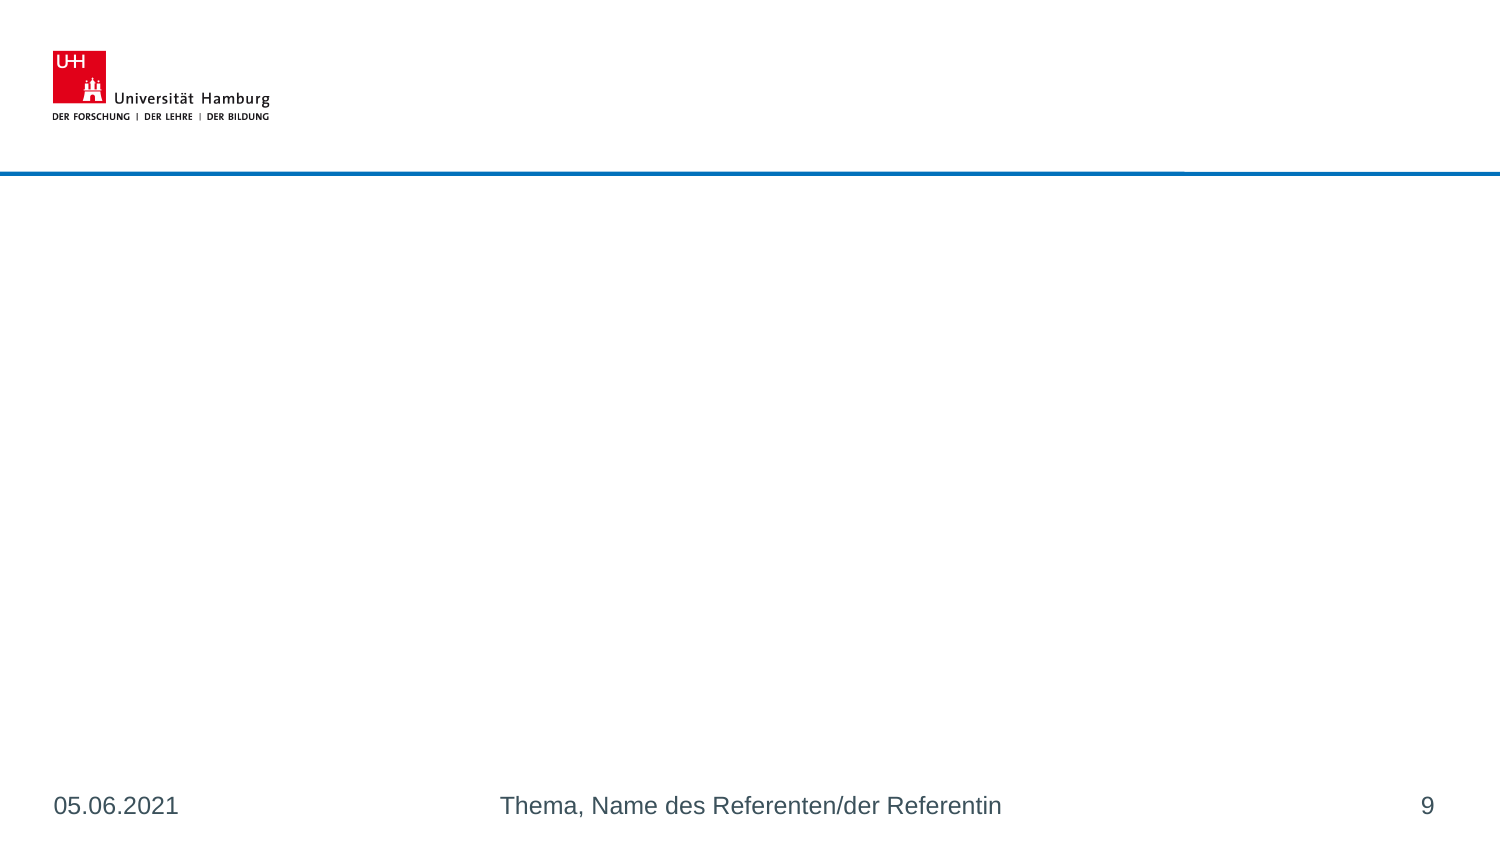

9
05.06.2021
Thema, Name des Referenten/der Referentin